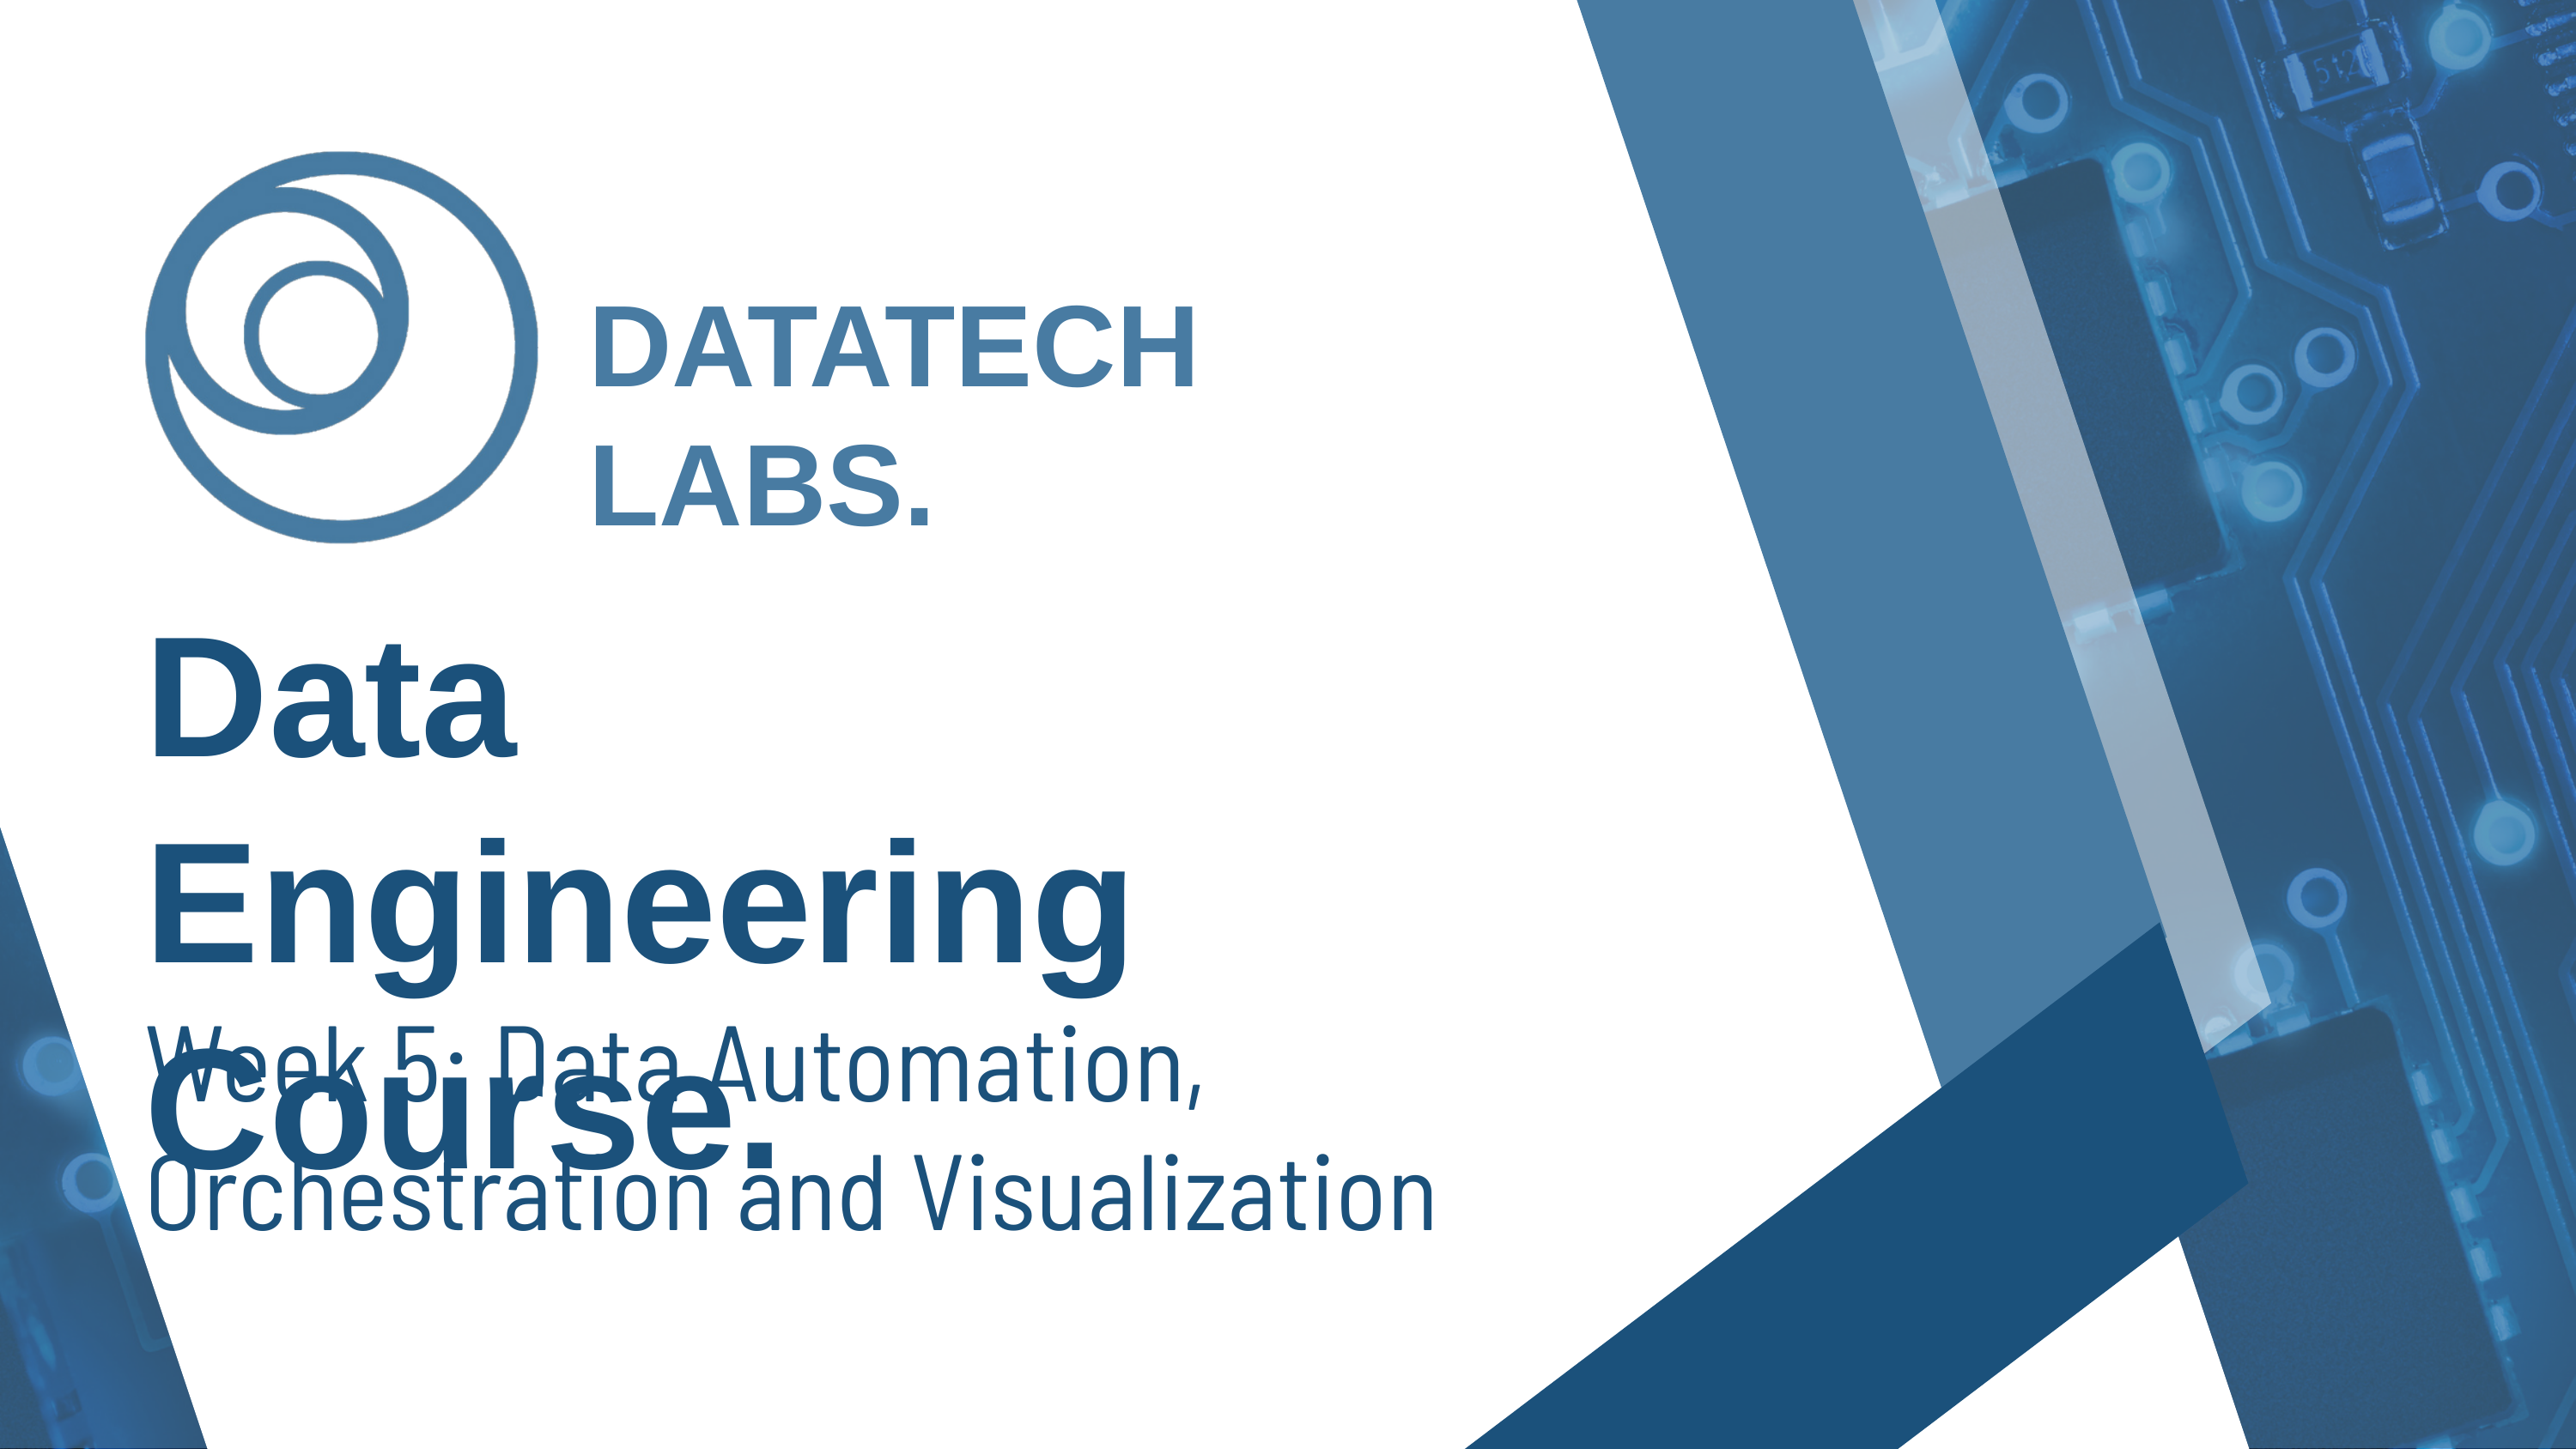

DATATECH LABS.

Data Engineering Course.
Week 5: Data Automation, Orchestration and Visualization